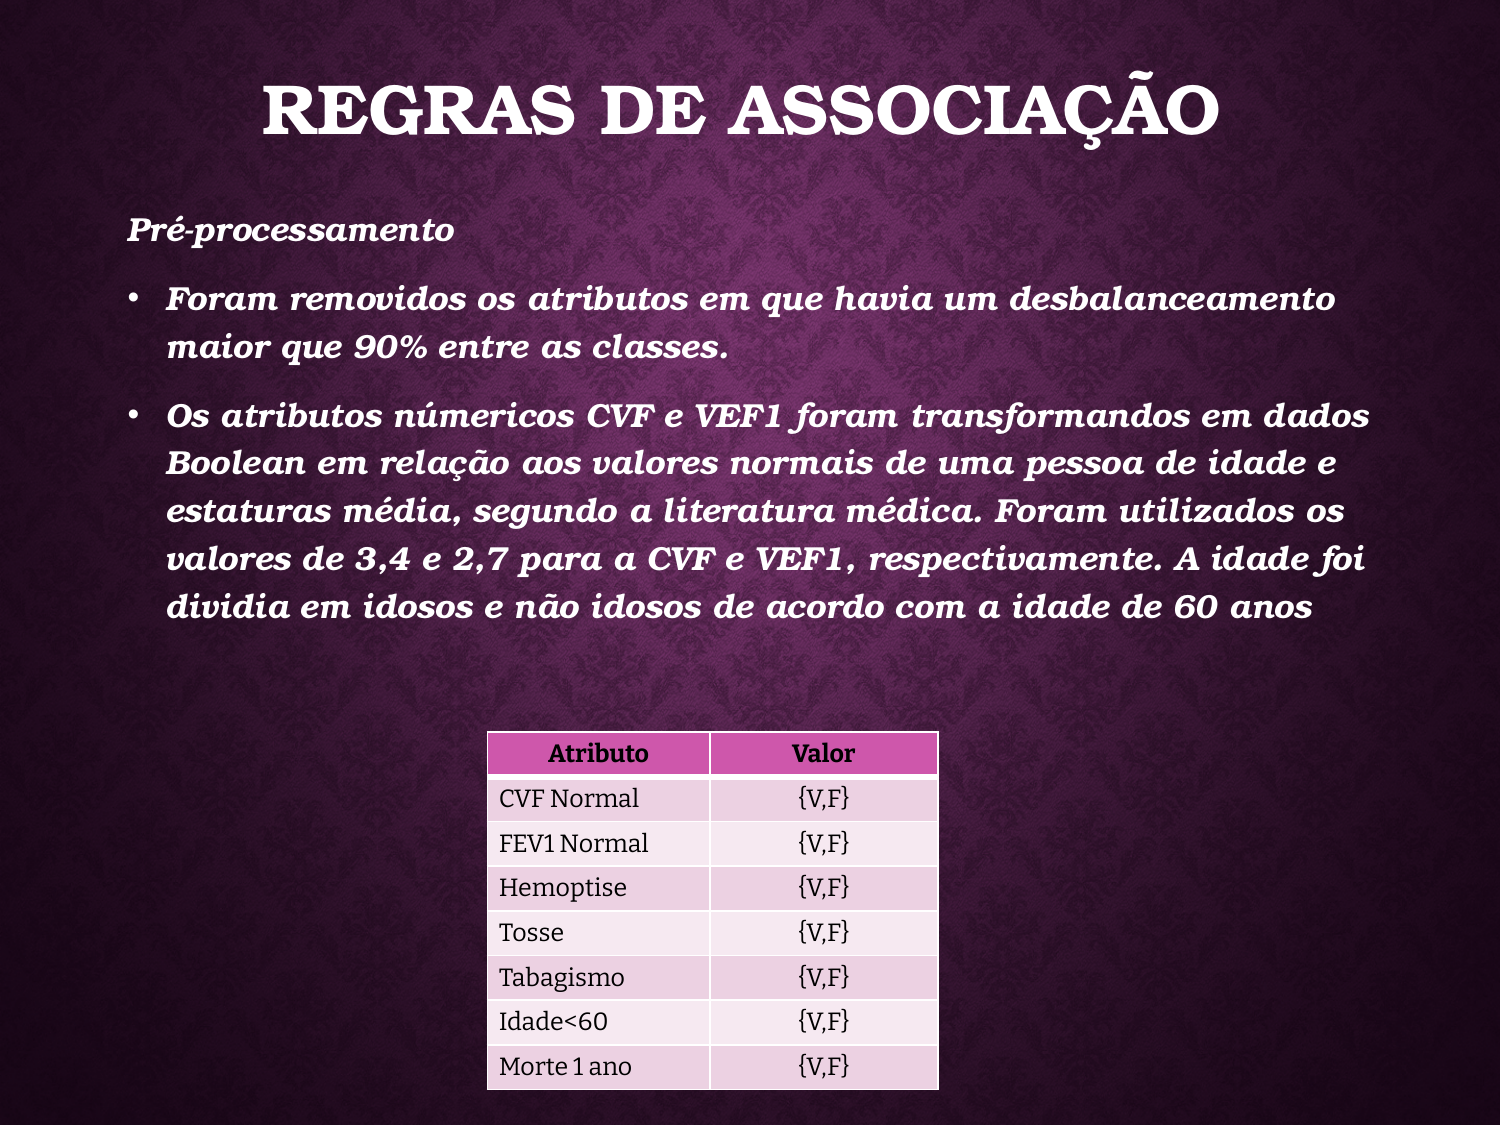

# Regras de associação
Pré-processamento
Foram removidos os atributos em que havia um desbalanceamento maior que 90% entre as classes.
Os atributos númericos CVF e VEF1 foram transformandos em dados Boolean em relação aos valores normais de uma pessoa de idade e estaturas média, segundo a literatura médica. Foram utilizados os valores de 3,4 e 2,7 para a CVF e VEF1, respectivamente. A idade foi dividia em idosos e não idosos de acordo com a idade de 60 anos

| Atributo | Valor |
| --- | --- |
| CVF Normal | {V,F} |
| FEV1 Normal | {V,F} |
| Hemoptise | {V,F} |
| Tosse | {V,F} |
| Tabagismo | {V,F} |
| Idade<60 | {V,F} |
| Morte 1 ano | {V,F} |